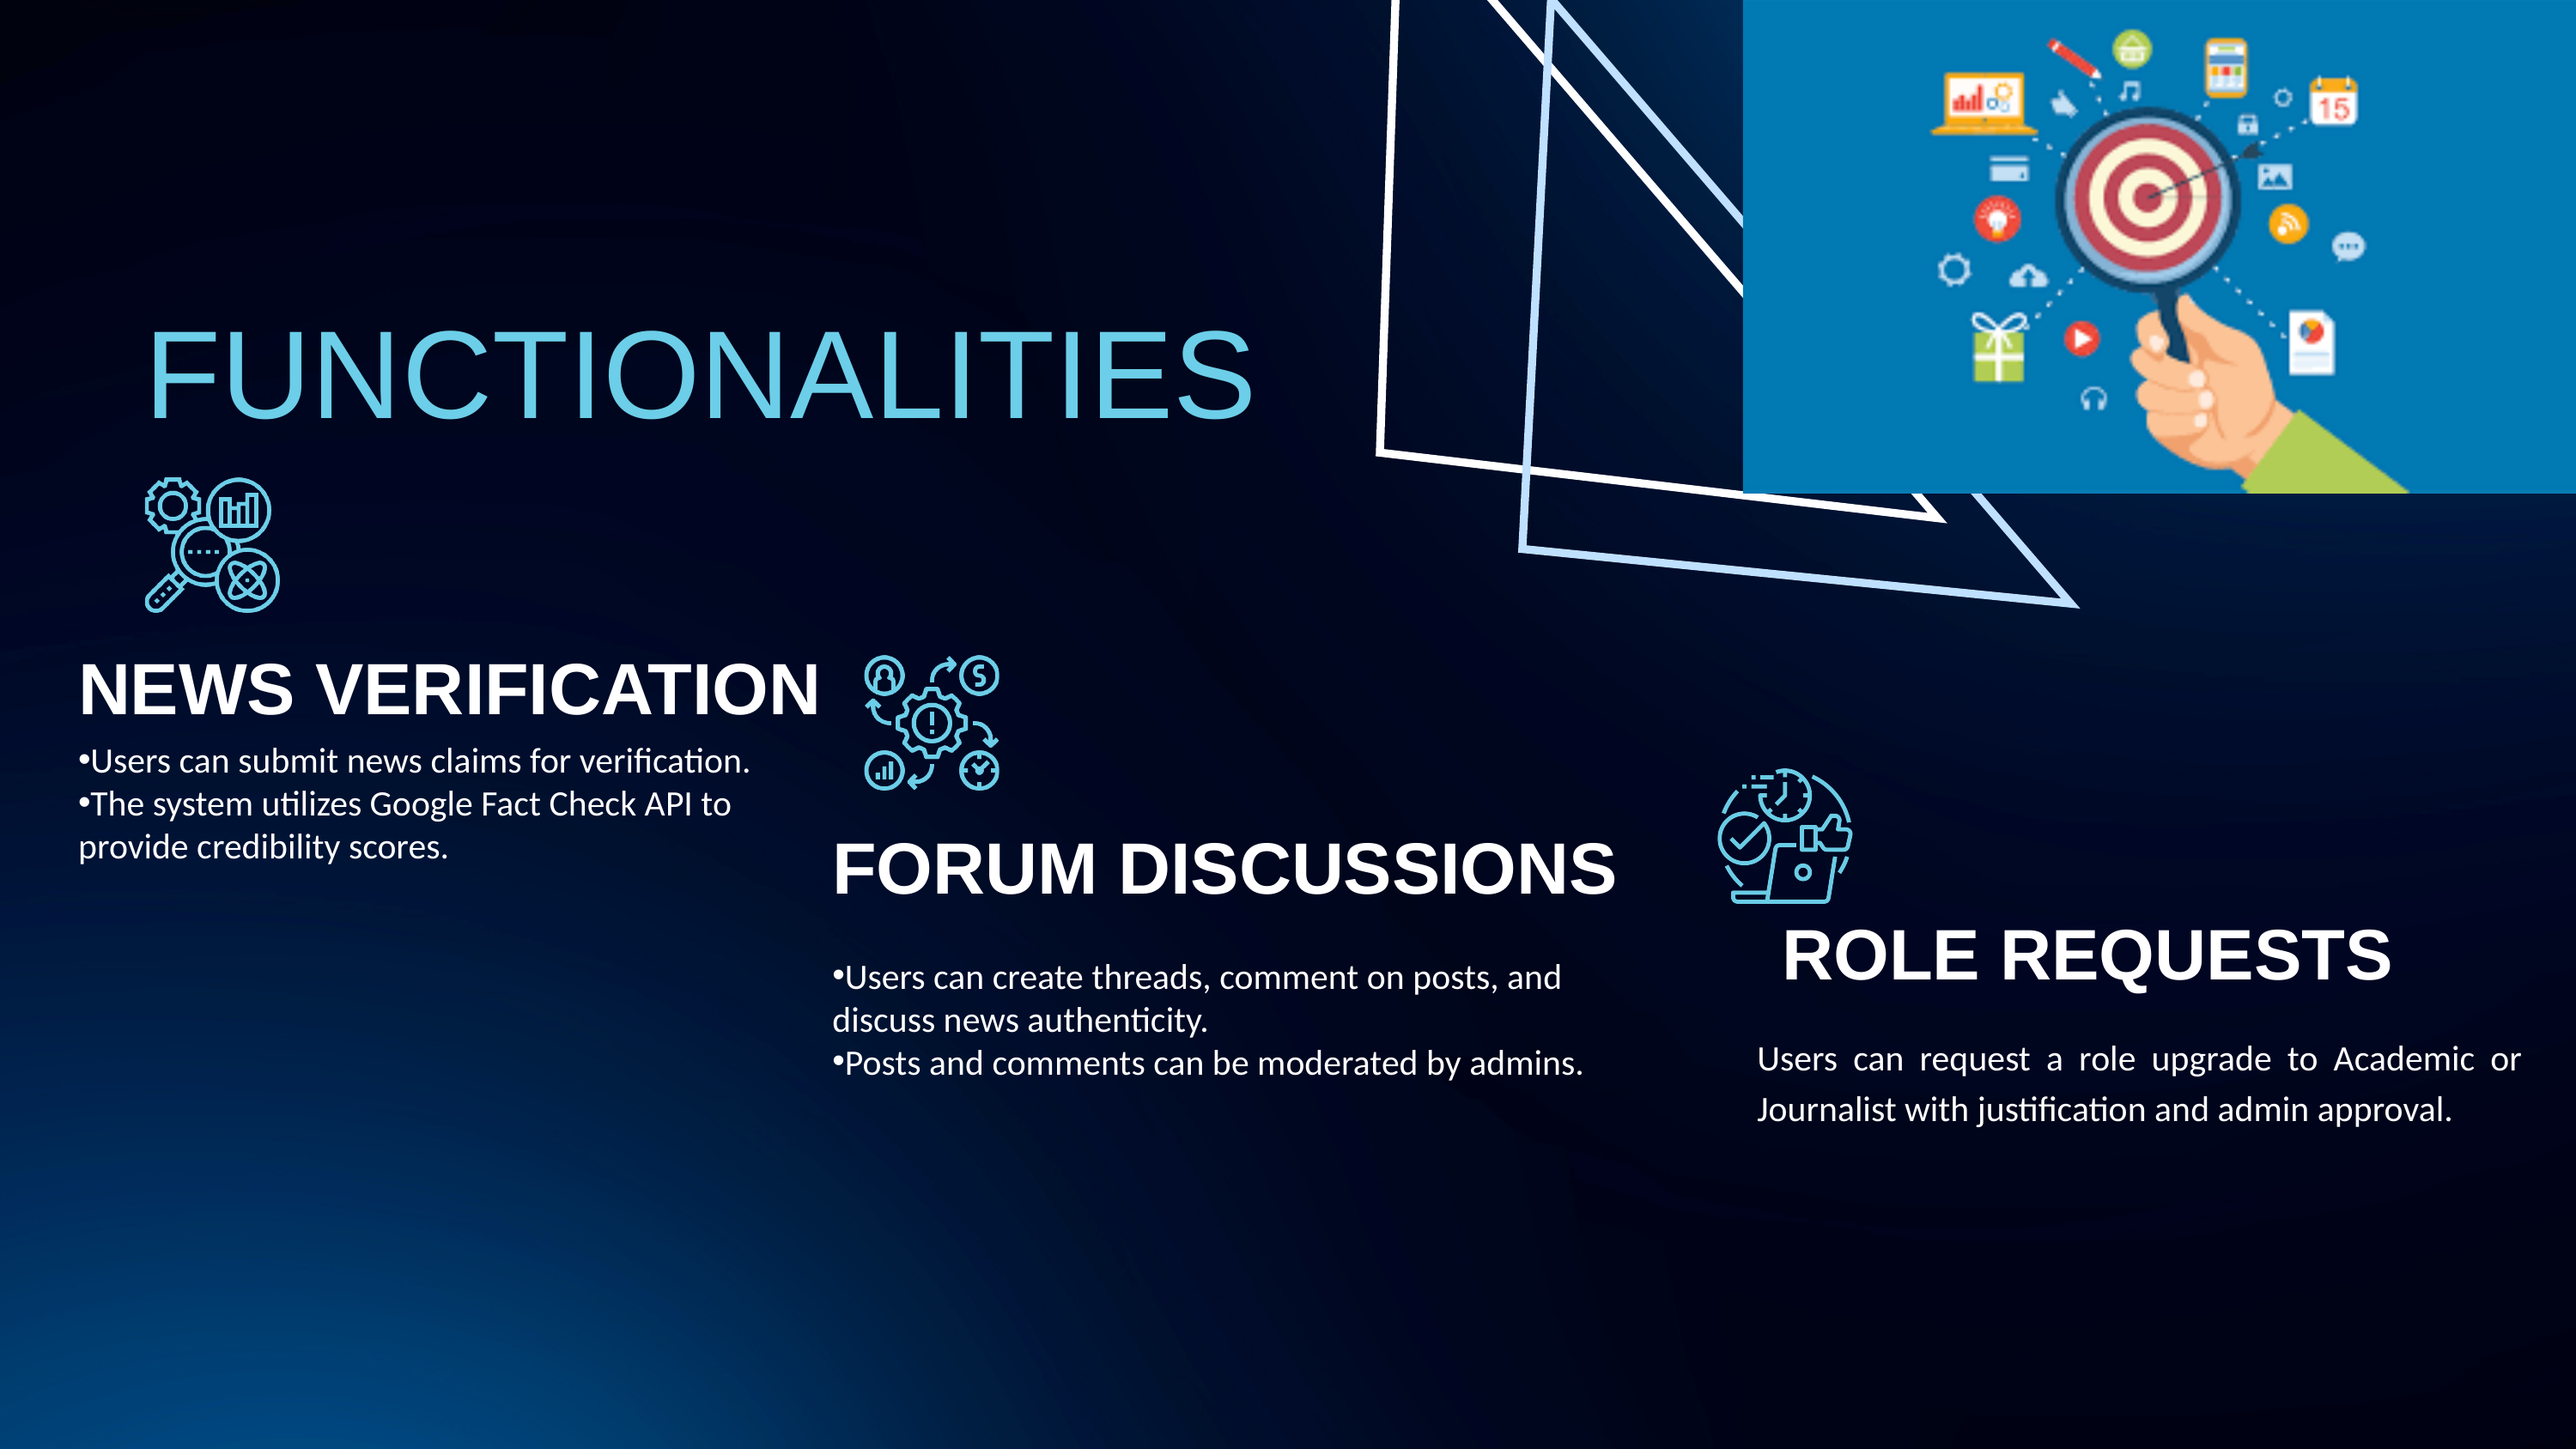

FUNCTIONALITIES

NEWS VERIFICATION

Users can submit news claims for verification.
The system utilizes Google Fact Check API to provide credibility scores.

FORUM DISCUSSIONS
ROLE REQUESTS
Users can create threads, comment on posts, and discuss news authenticity.
Posts and comments can be moderated by admins.
Users can request a role upgrade to Academic or Journalist with justification and admin approval.